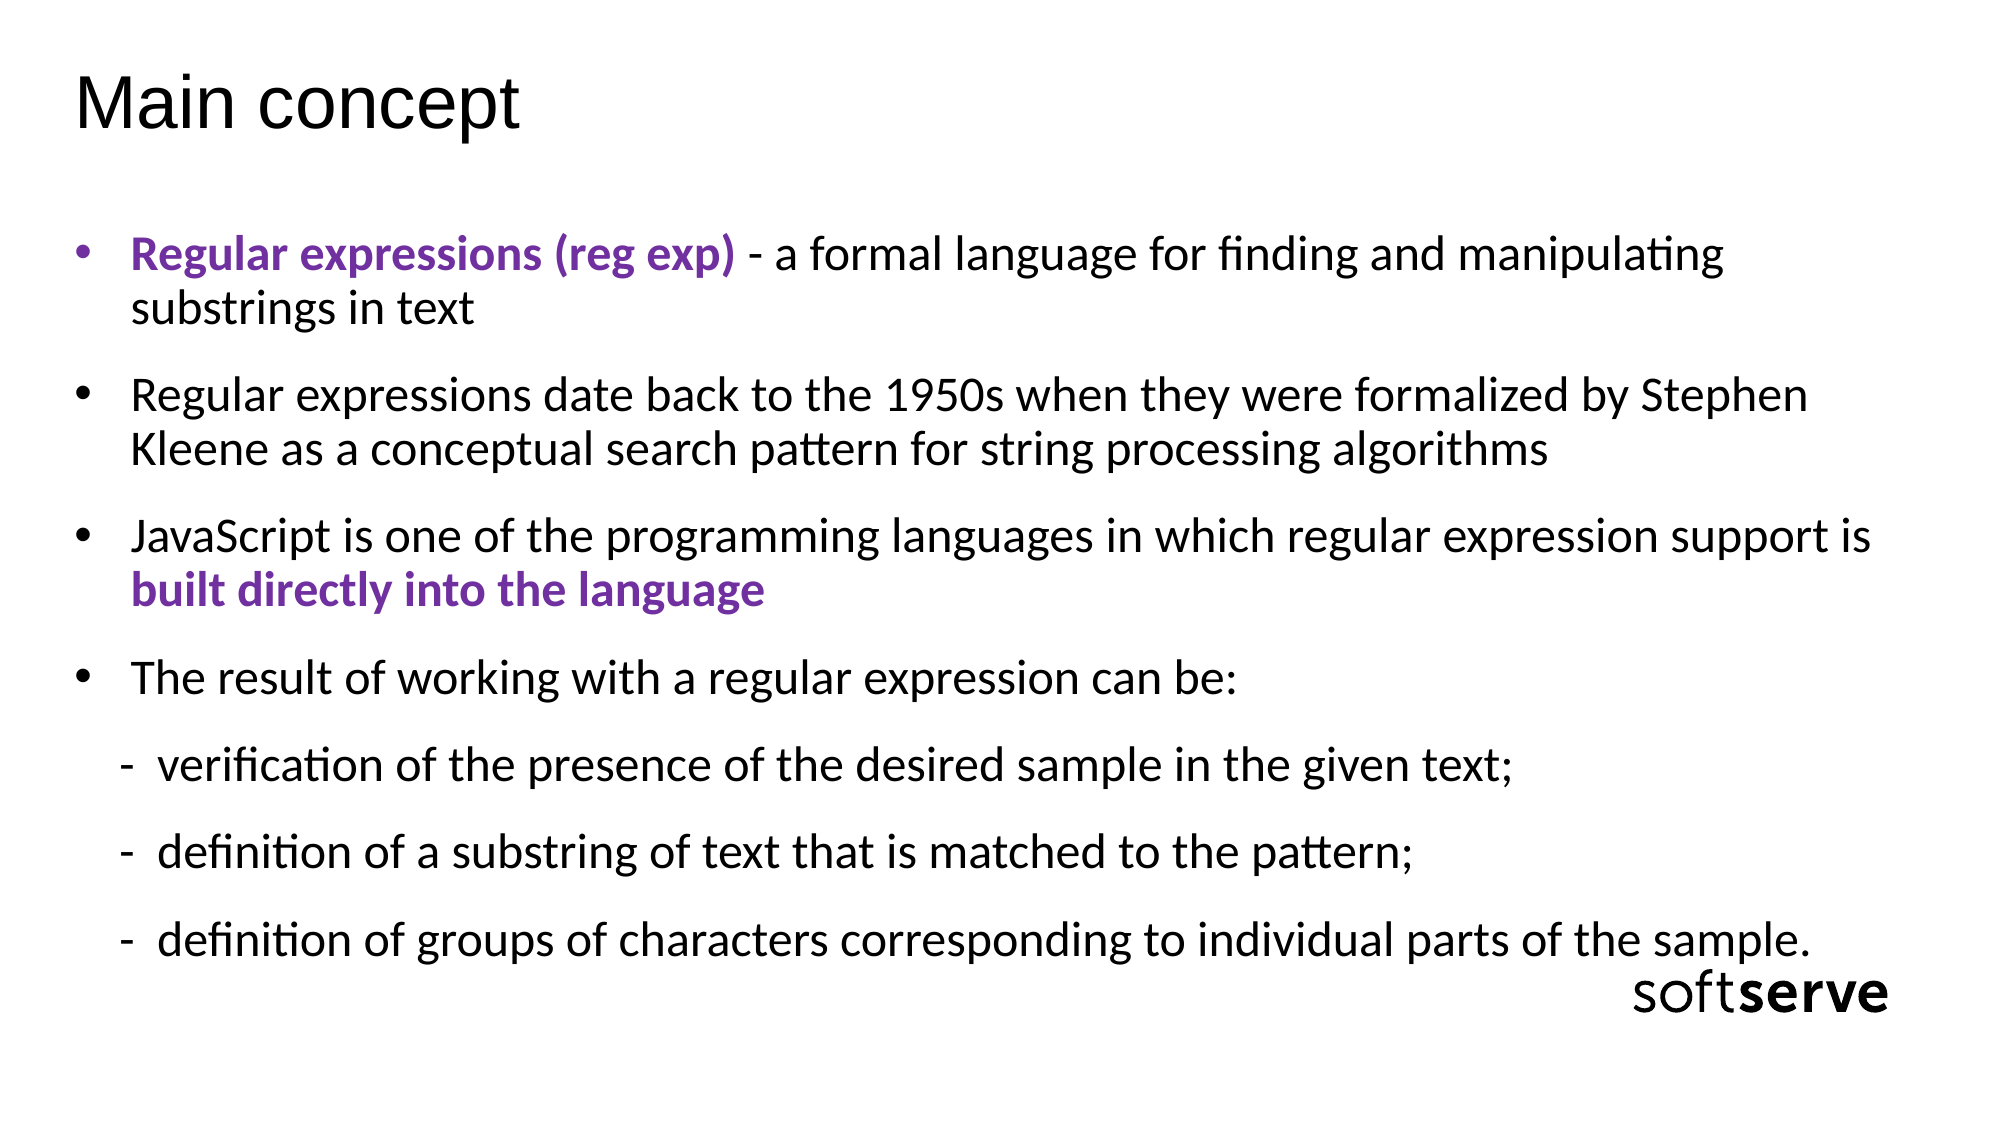

# Main concept
Regular expressions (reg exp) - a formal language for finding and manipulating substrings in text
Regular expressions date back to the 1950s when they were formalized by Stephen Kleene as a conceptual search pattern for string processing algorithms
JavaScript is one of the programming languages ​​in which regular expression support is built directly into the language
The result of working with a regular expression can be:
    -  verification of the presence of the desired sample in the given text;
    -  definition of a substring of text that is matched to the pattern;
    -  definition of groups of characters corresponding to individual parts of the sample.